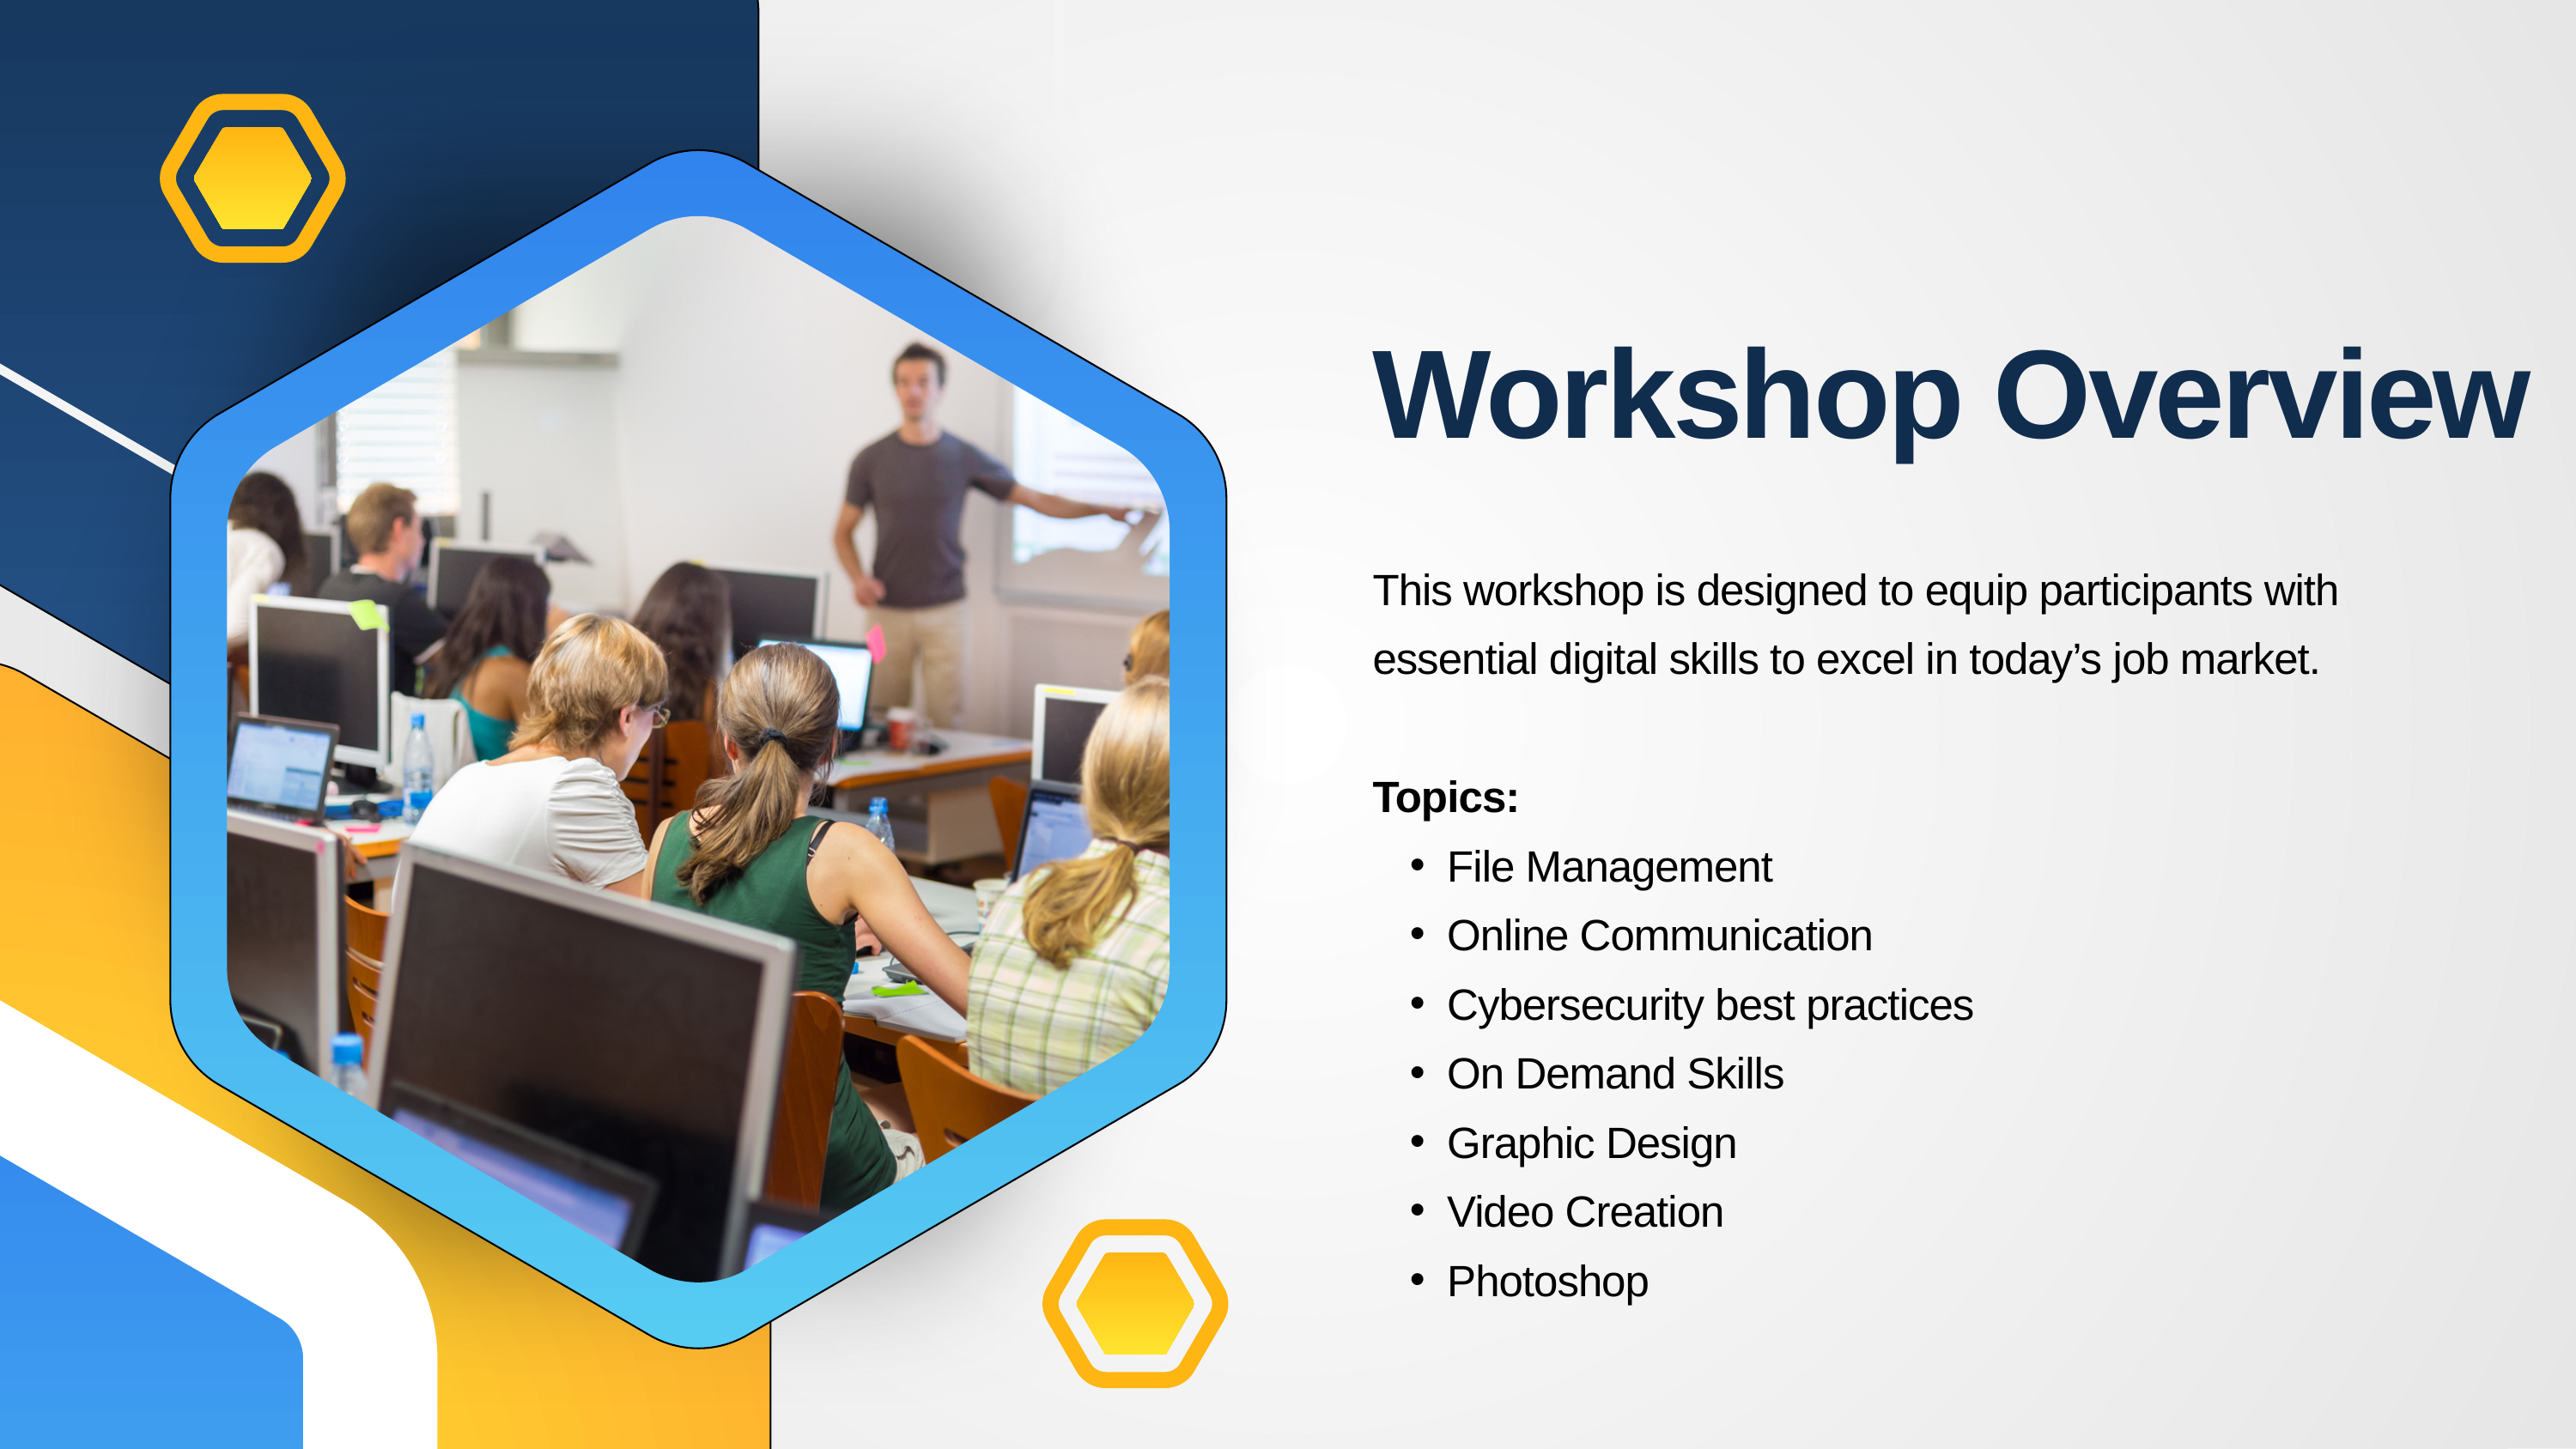

Workshop Overview
This workshop is designed to equip participants with essential digital skills to excel in today’s job market.

Topics:
File Management
Online Communication
Cybersecurity best practices
On Demand Skills
Graphic Design
Video Creation
Photoshop